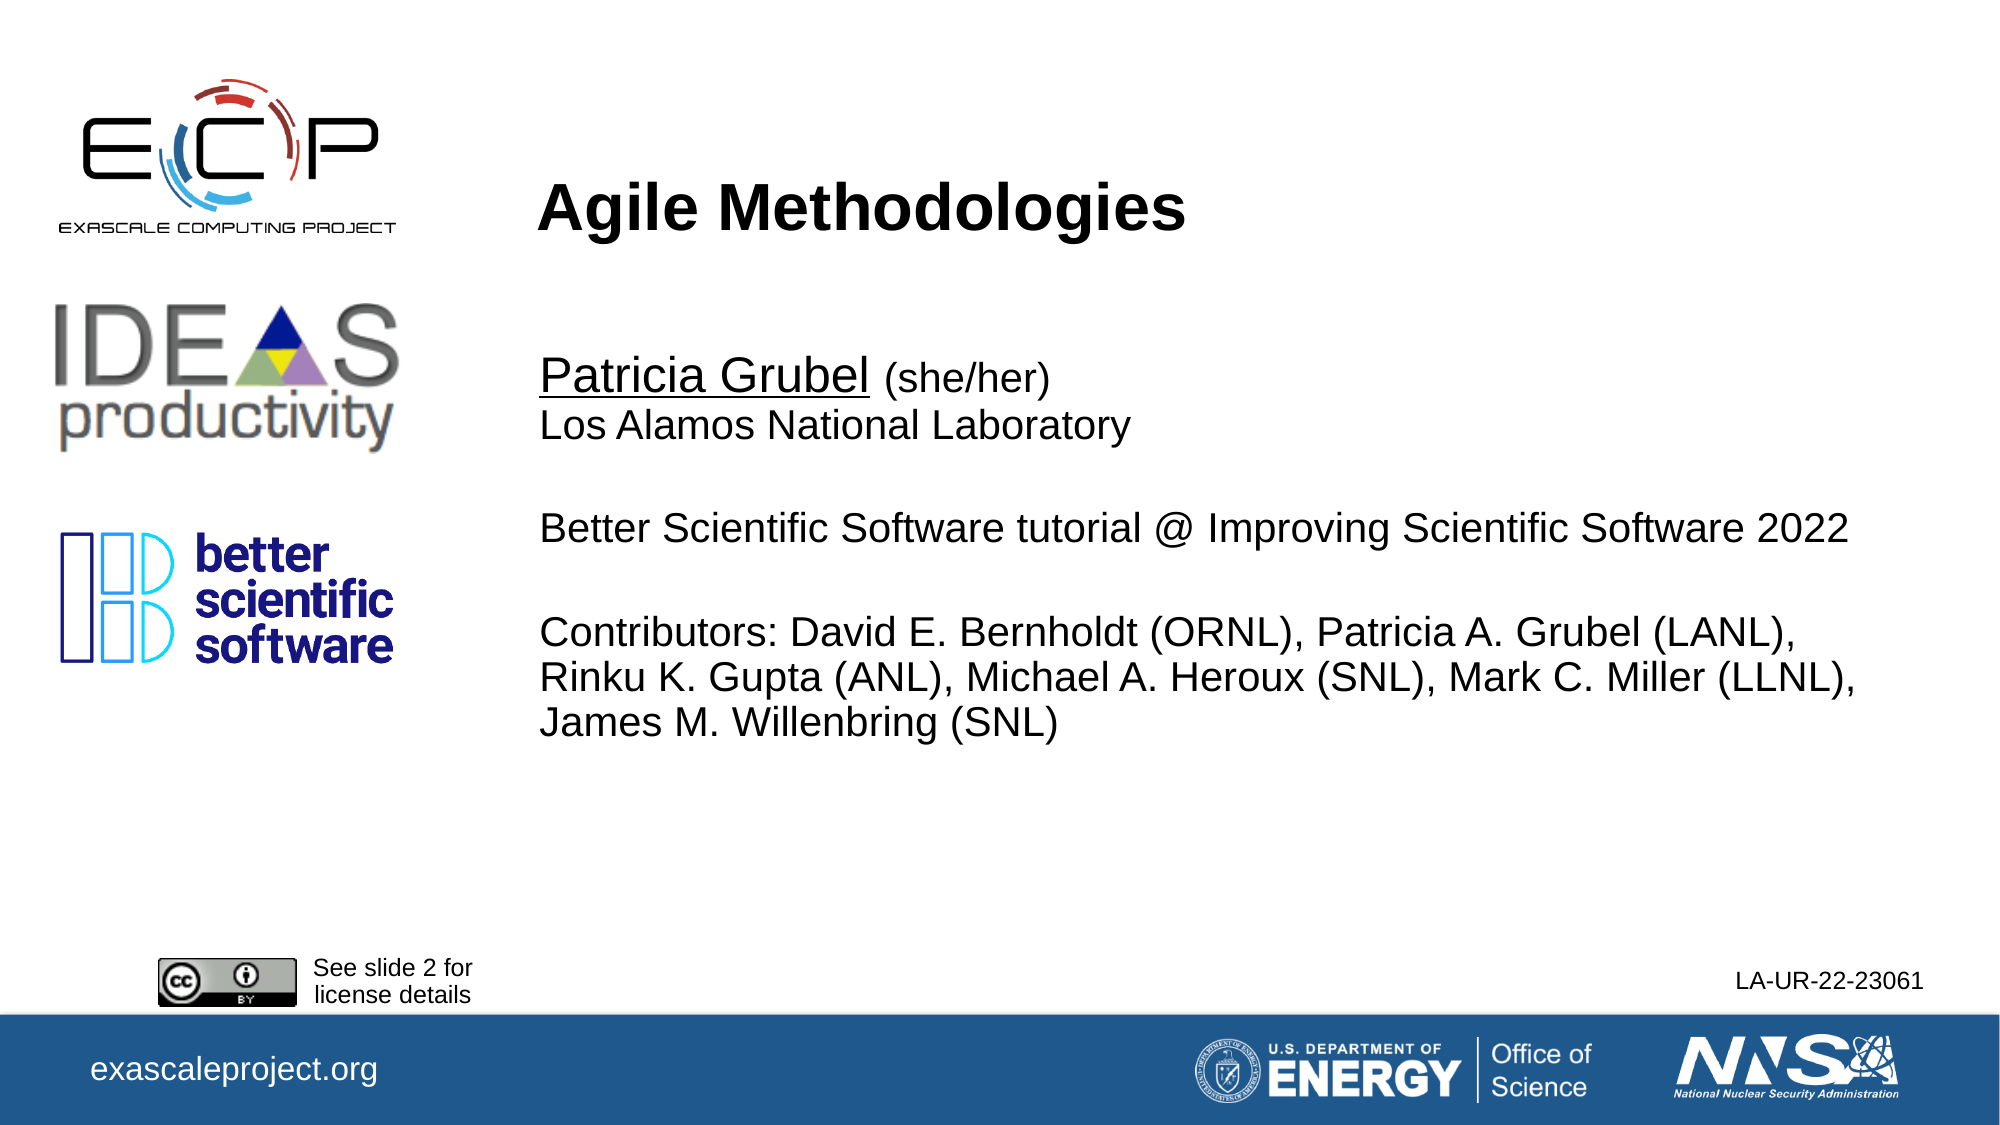

# Agile Methodologies
Patricia Grubel (she/her)
Los Alamos National Laboratory
Better Scientific Software tutorial @ Improving Scientific Software 2022
Contributors: David E. Bernholdt (ORNL), Patricia A. Grubel (LANL), Rinku K. Gupta (ANL), Michael A. Heroux (SNL), Mark C. Miller (LLNL), James M. Willenbring (SNL)
LA-UR-22-23061